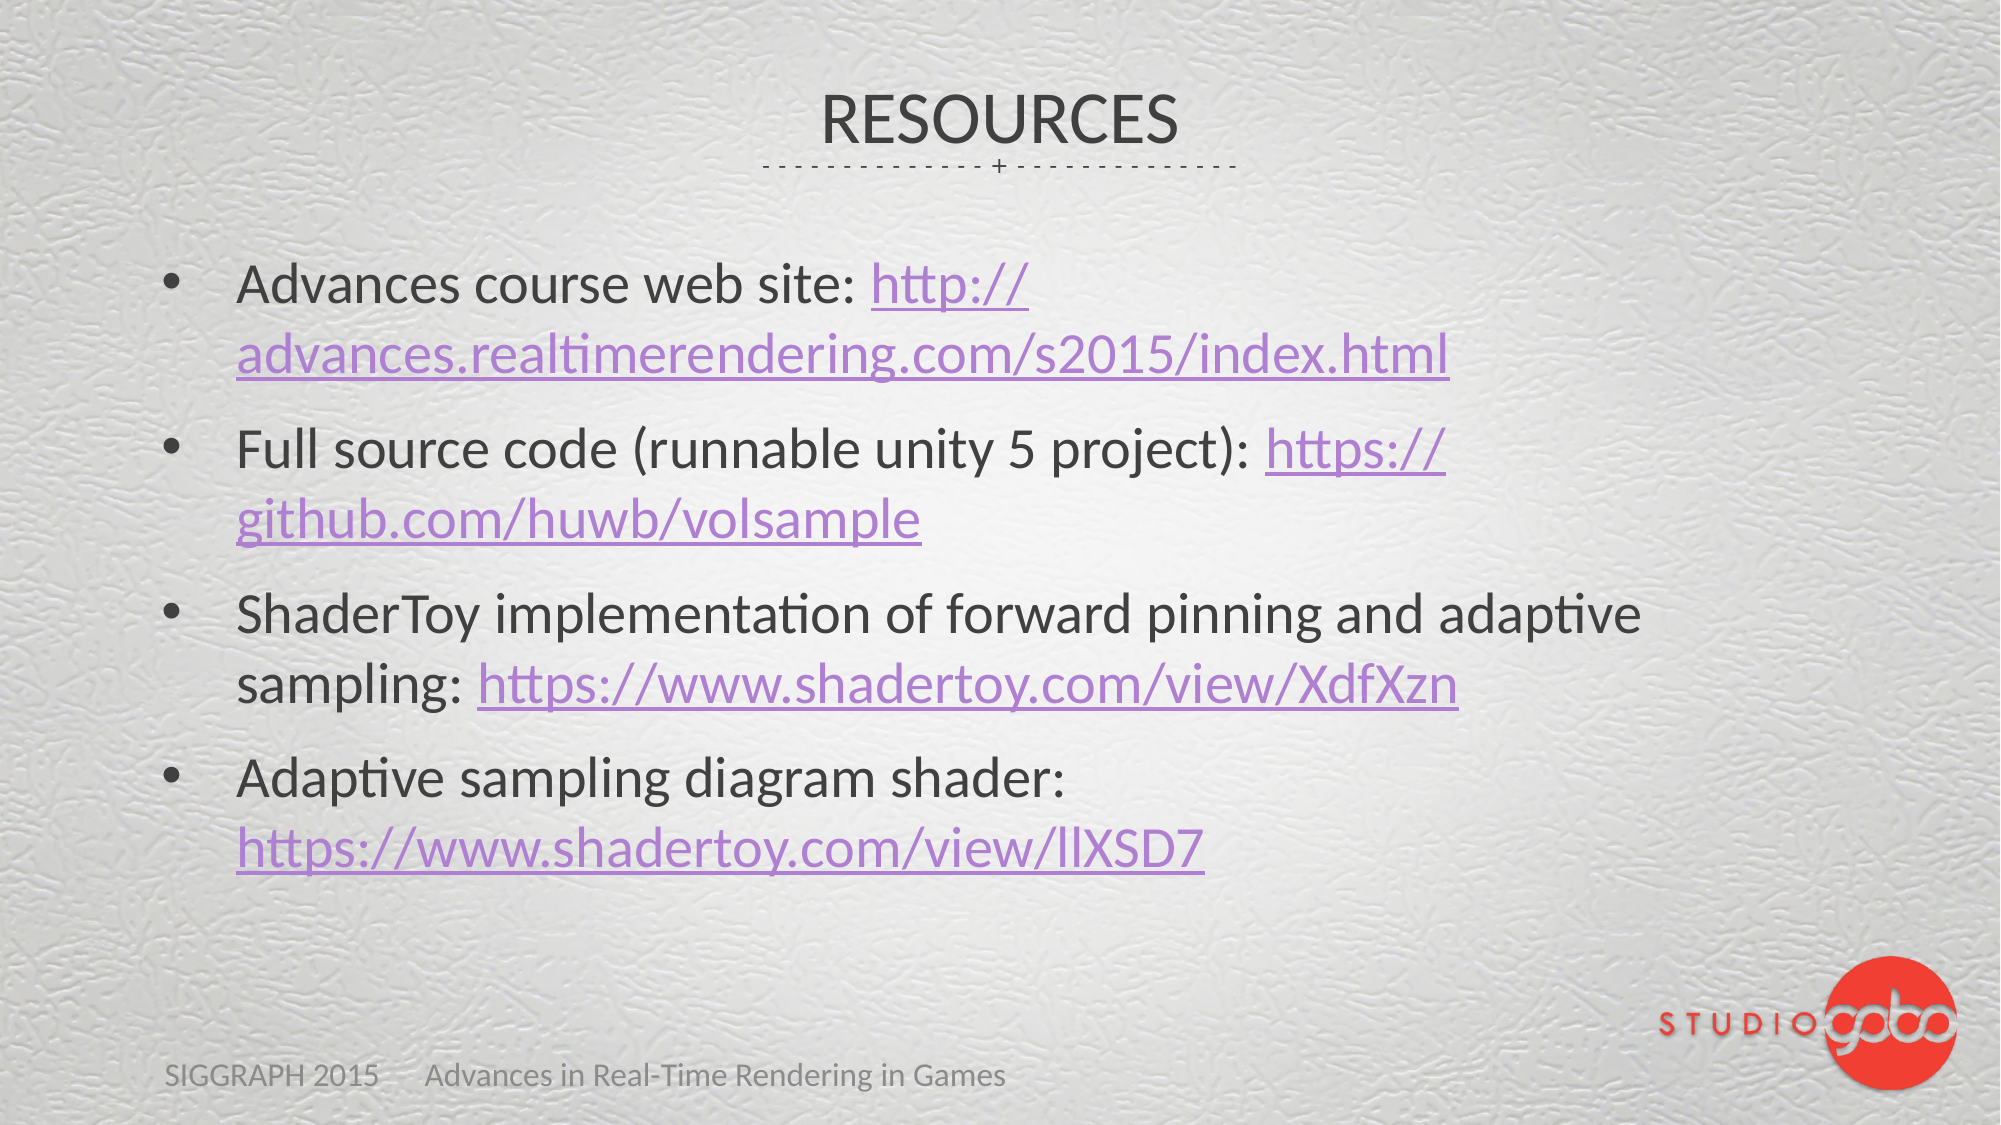

# Resources
Advances course web site: http://advances.realtimerendering.com/s2015/index.html
Full source code (runnable unity 5 project): https://github.com/huwb/volsample
ShaderToy implementation of forward pinning and adaptive sampling: https://www.shadertoy.com/view/XdfXzn
Adaptive sampling diagram shader: https://www.shadertoy.com/view/llXSD7

SIGGRAPH 2015      Advances in Real-Time Rendering in Games